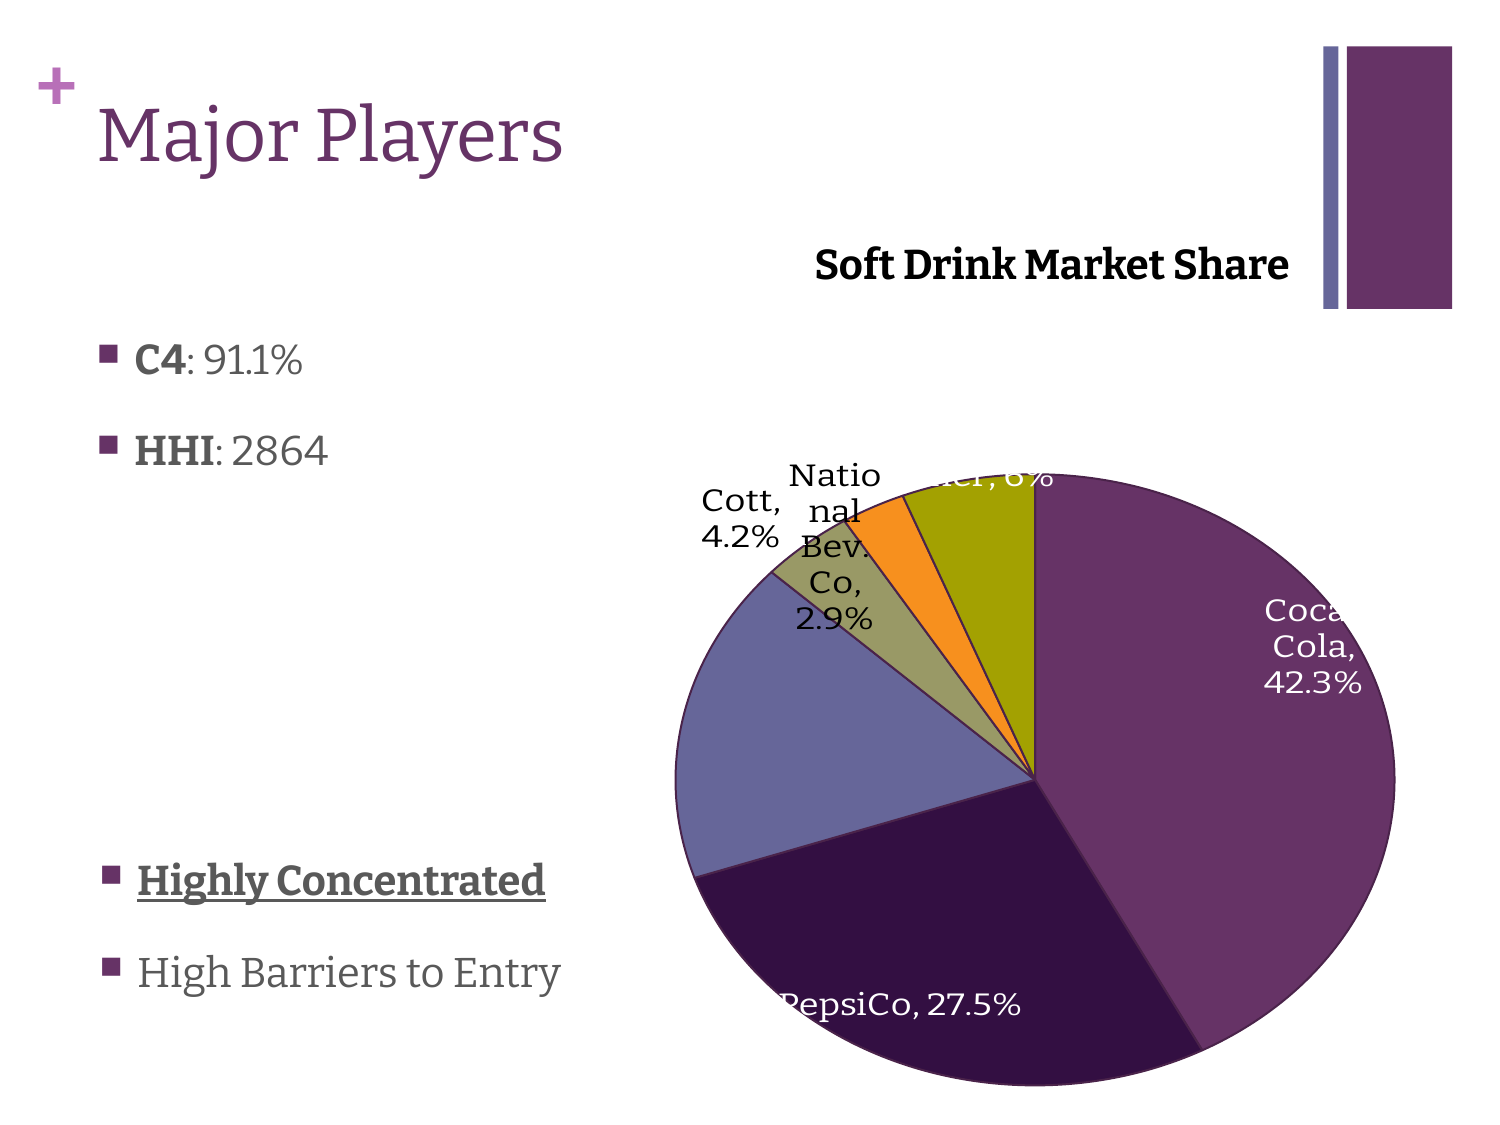

# Major Players
Soft Drink Market Share

### Chart

| Category |  |
|---|---|
| Coca-Cola Co, The | 42.3 |
| PepsiCo Inc | 27.5 |
| Dr Pepper Snapple Group Inc | 17.1 |
| Cott | 4.2 |
| National Beverage Corp | 2.9 |
| Other | 5.999999999999985 |
C4: 91.1%
HHI: 2864
Highly Concentrated
High Barriers to Entry